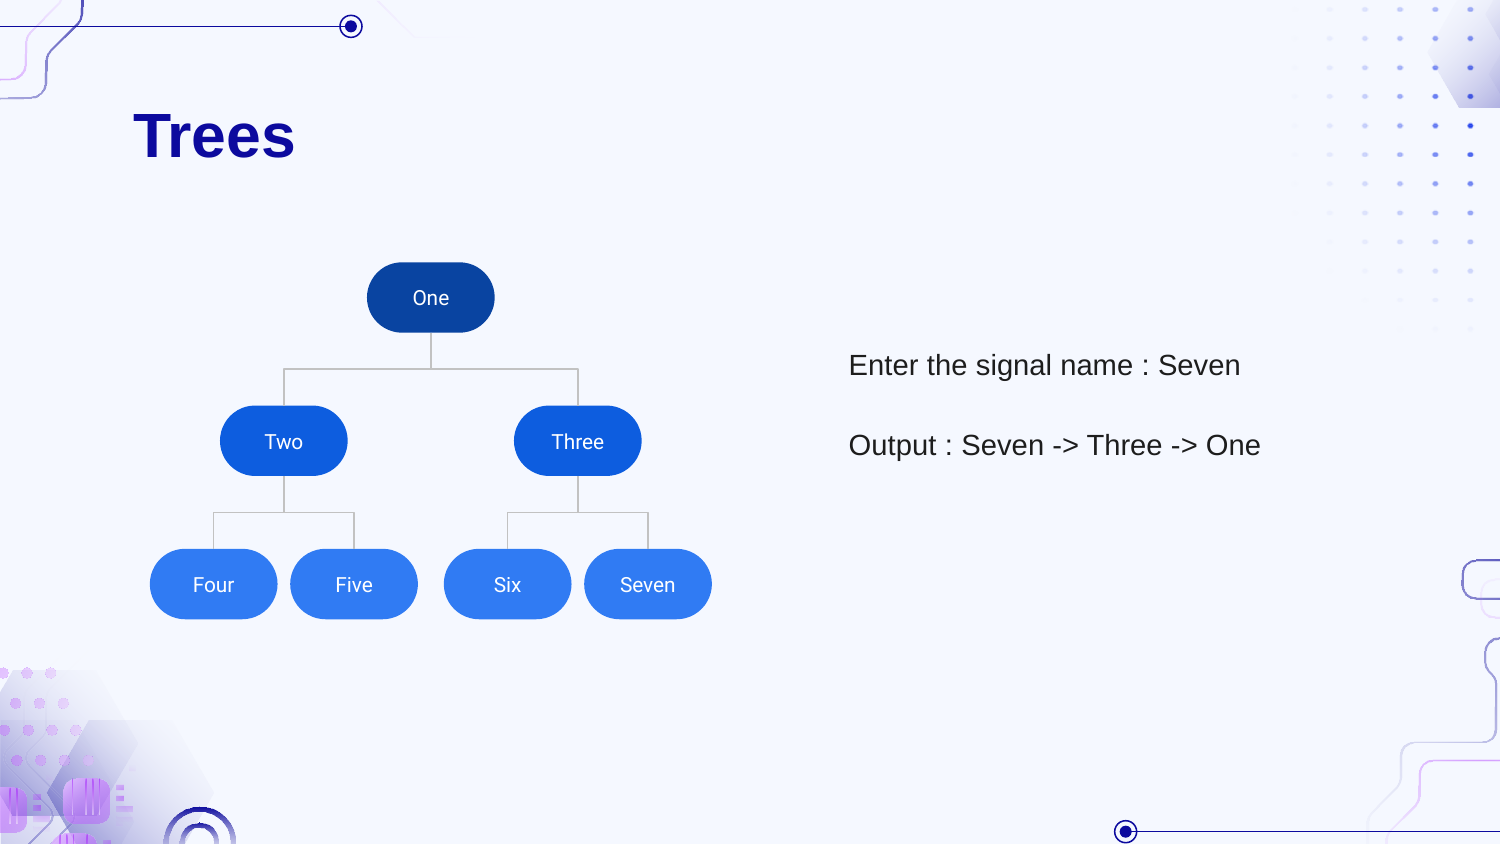

# Trees
One
Enter the signal name : Seven

Output : Seven -> Three -> One
Two
Three
Four
Five
Six
Seven